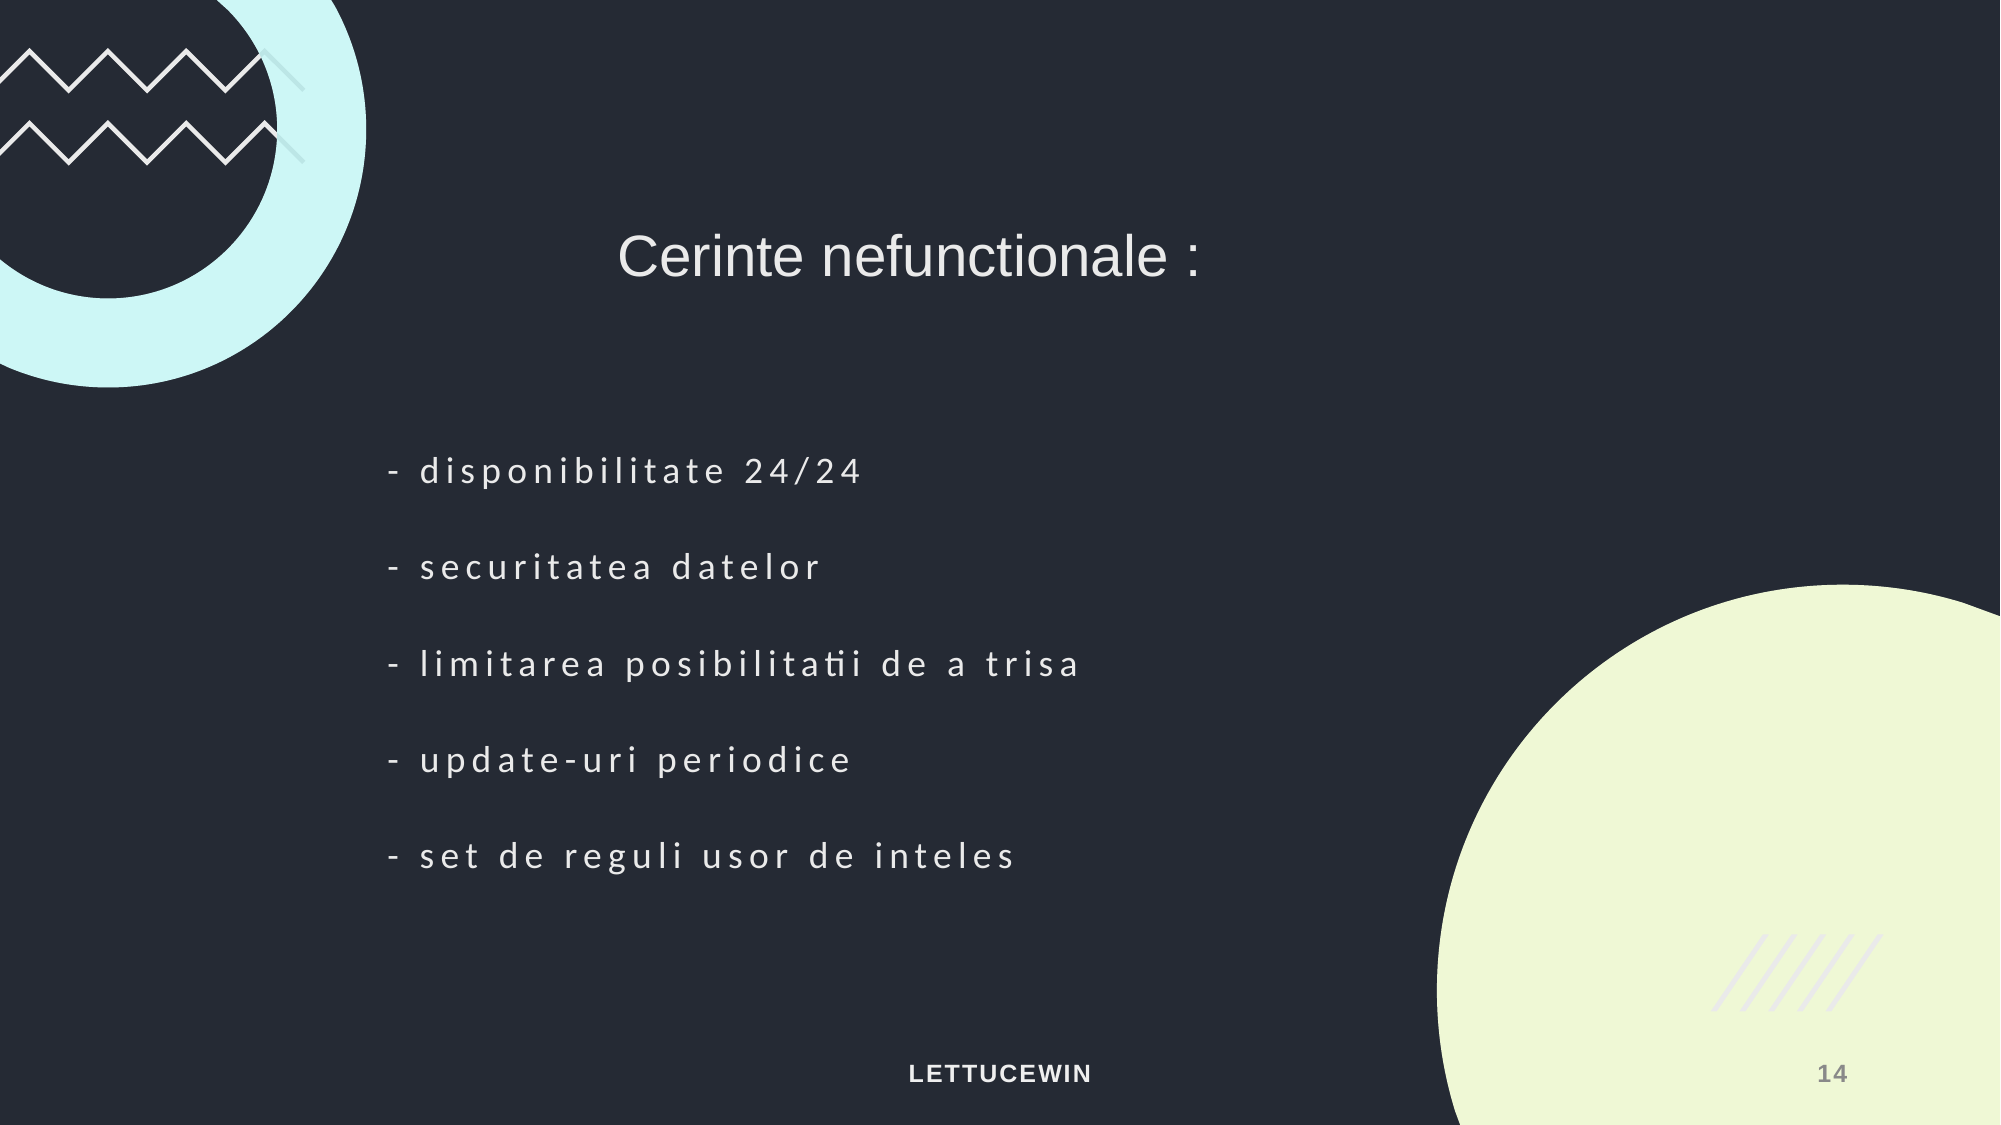

Cerinte nefunctionale :
# - disponibilitate 24/24 - securitatea datelor - limitarea posibilitatii de a trisa - update-uri periodice - set de reguli usor de inteles
Lettucewin
14